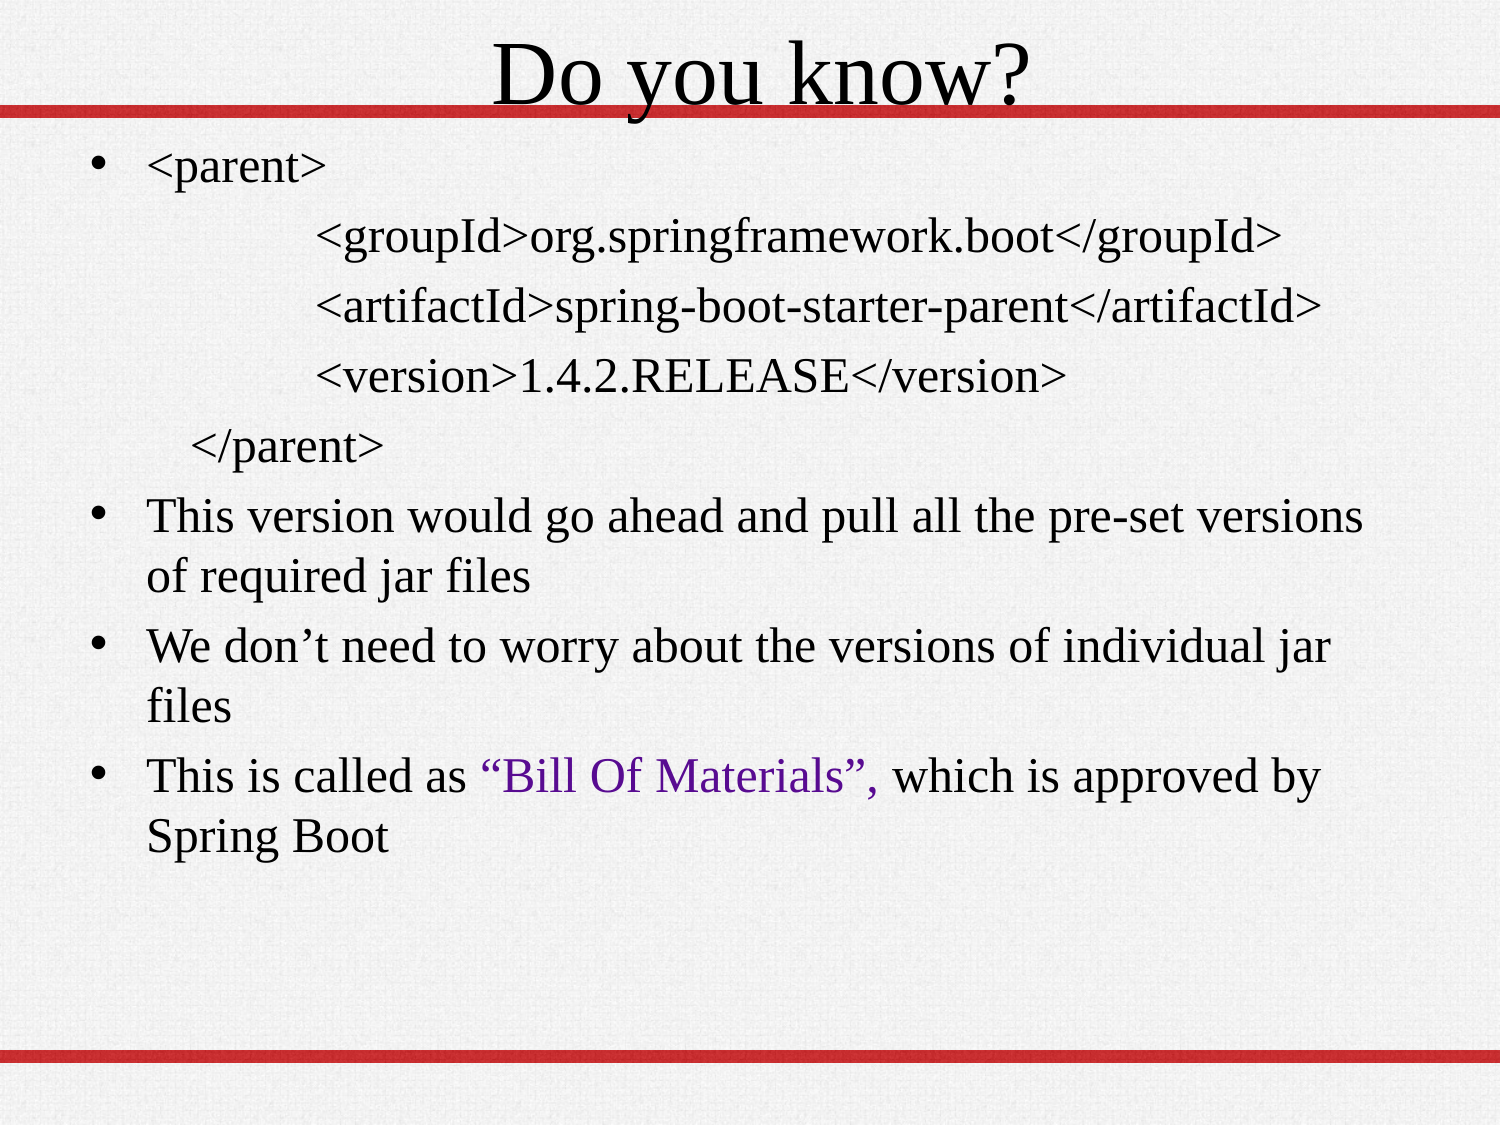

# Do you know?
<parent>
	<groupId>org.springframework.boot</groupId>
  	<artifactId>spring-boot-starter-parent</artifactId>
  	<version>1.4.2.RELEASE</version>
  </parent>
This version would go ahead and pull all the pre-set versions of required jar files
We don’t need to worry about the versions of individual jar files
This is called as “Bill Of Materials”, which is approved by Spring Boot
17